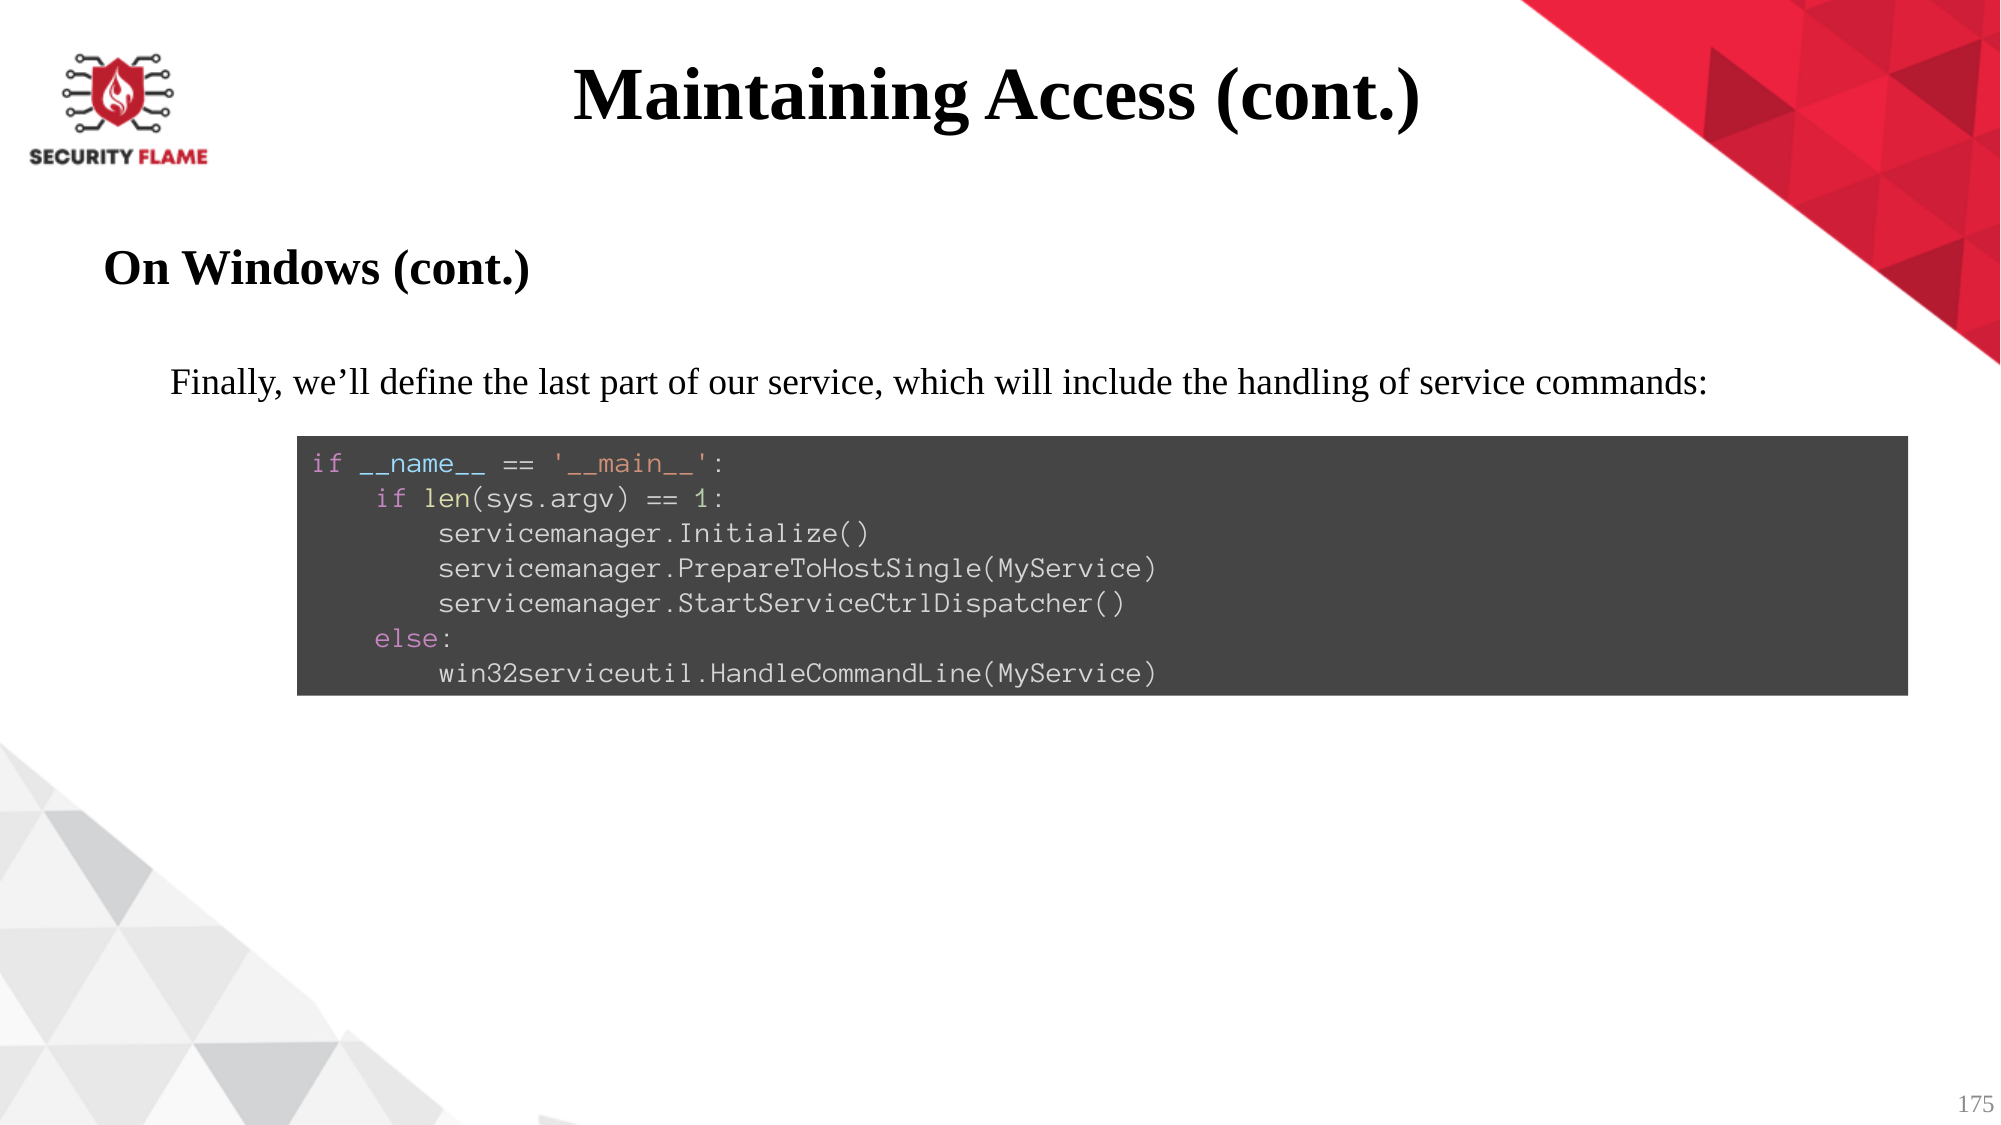

Maintaining Access (cont.)
On Windows (cont.)
Finally, we’ll define the last part of our service, which will include the handling of service commands:
if __name__ == '__main__':
    if len(sys.argv) == 1:
        servicemanager.Initialize()
        servicemanager.PrepareToHostSingle(MyService)
        servicemanager.StartServiceCtrlDispatcher()
    else:
        win32serviceutil.HandleCommandLine(MyService)
175